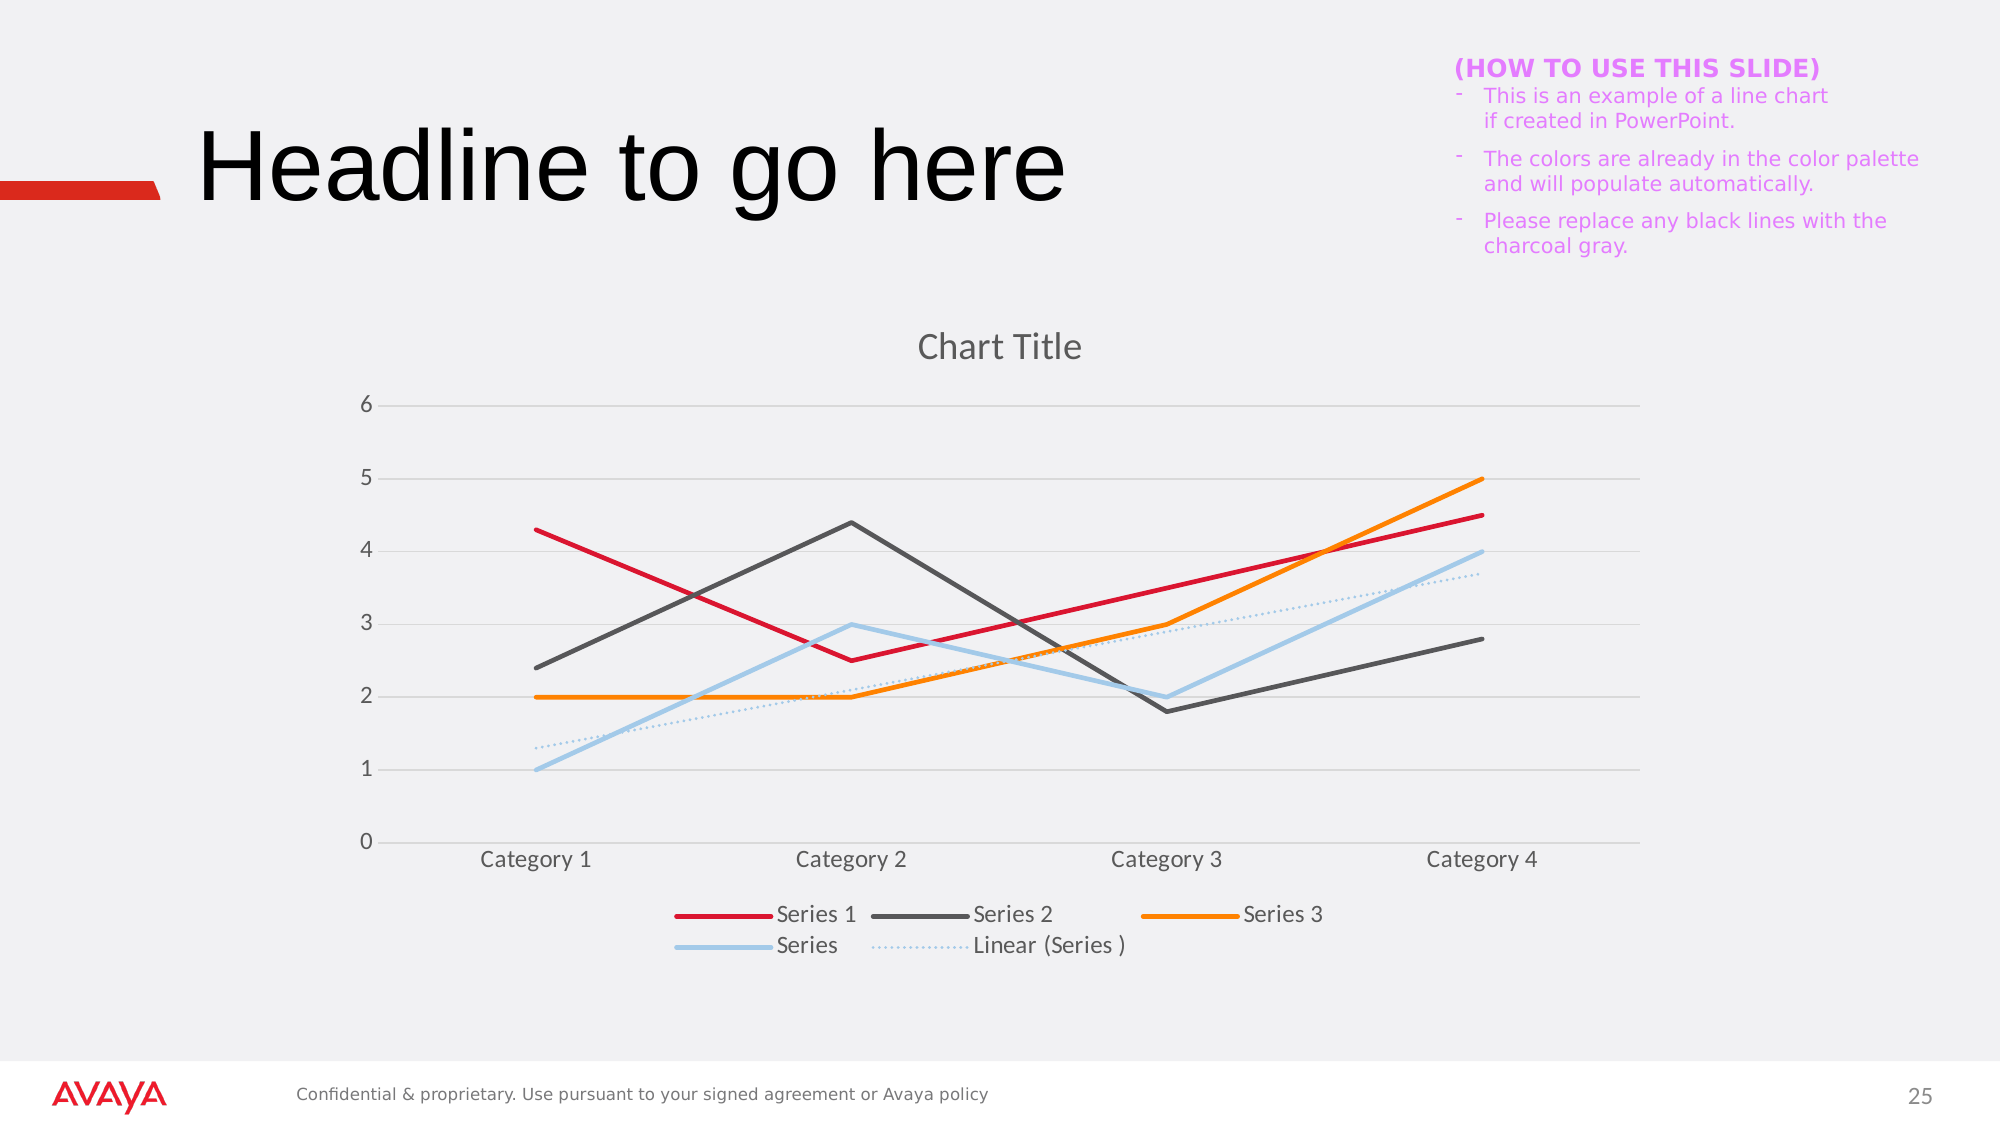

(HOW TO USE THIS SLIDE)
This is an example of a line chart
if created in PowerPoint.
The colors are already in the color palette and will populate automatically.
Please replace any black lines with the charcoal gray.
# Headline to go here

### Chart:

| Category | Series 1 | Series 2 | Series 3 | Series  |
|---|---|---|---|---|
| Category 1 | 4.3 | 2.4 | 2.0 | 1.0 |
| Category 2 | 2.5 | 4.4 | 2.0 | 3.0 |
| Category 3 | 3.5 | 1.8 | 3.0 | 2.0 |
| Category 4 | 4.5 | 2.8 | 5.0 | 4.0 |